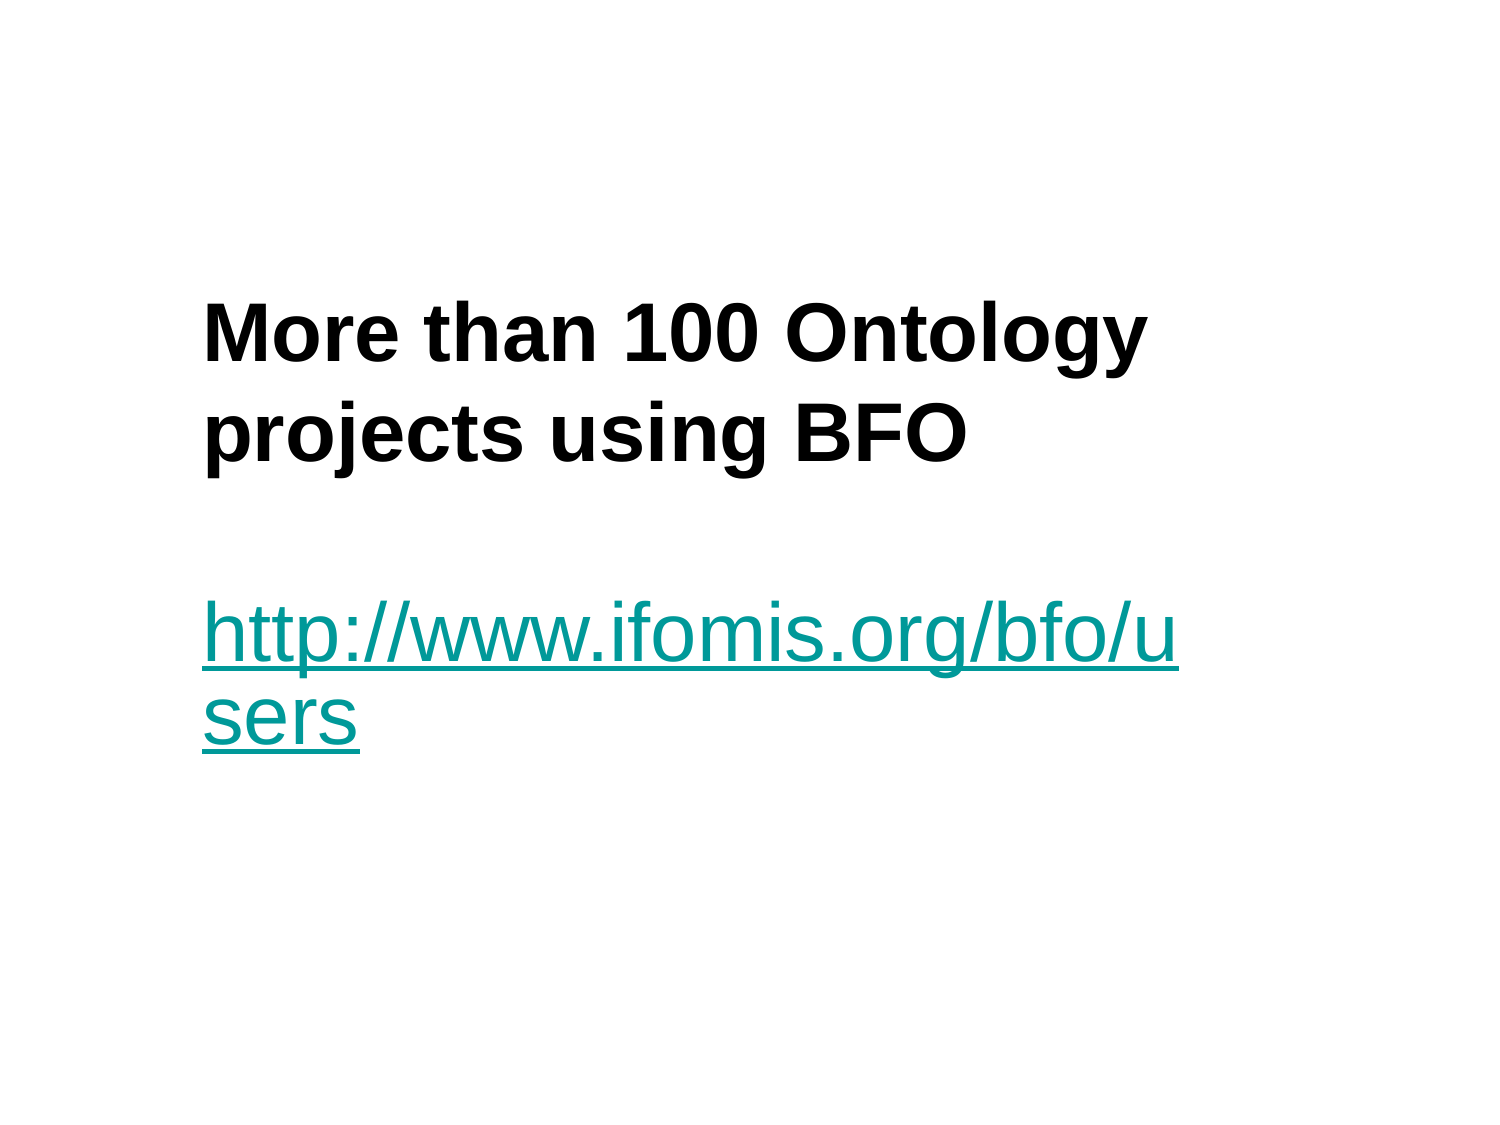

More than 100 Ontology projects using BFO

http://www.ifomis.org/bfo/users